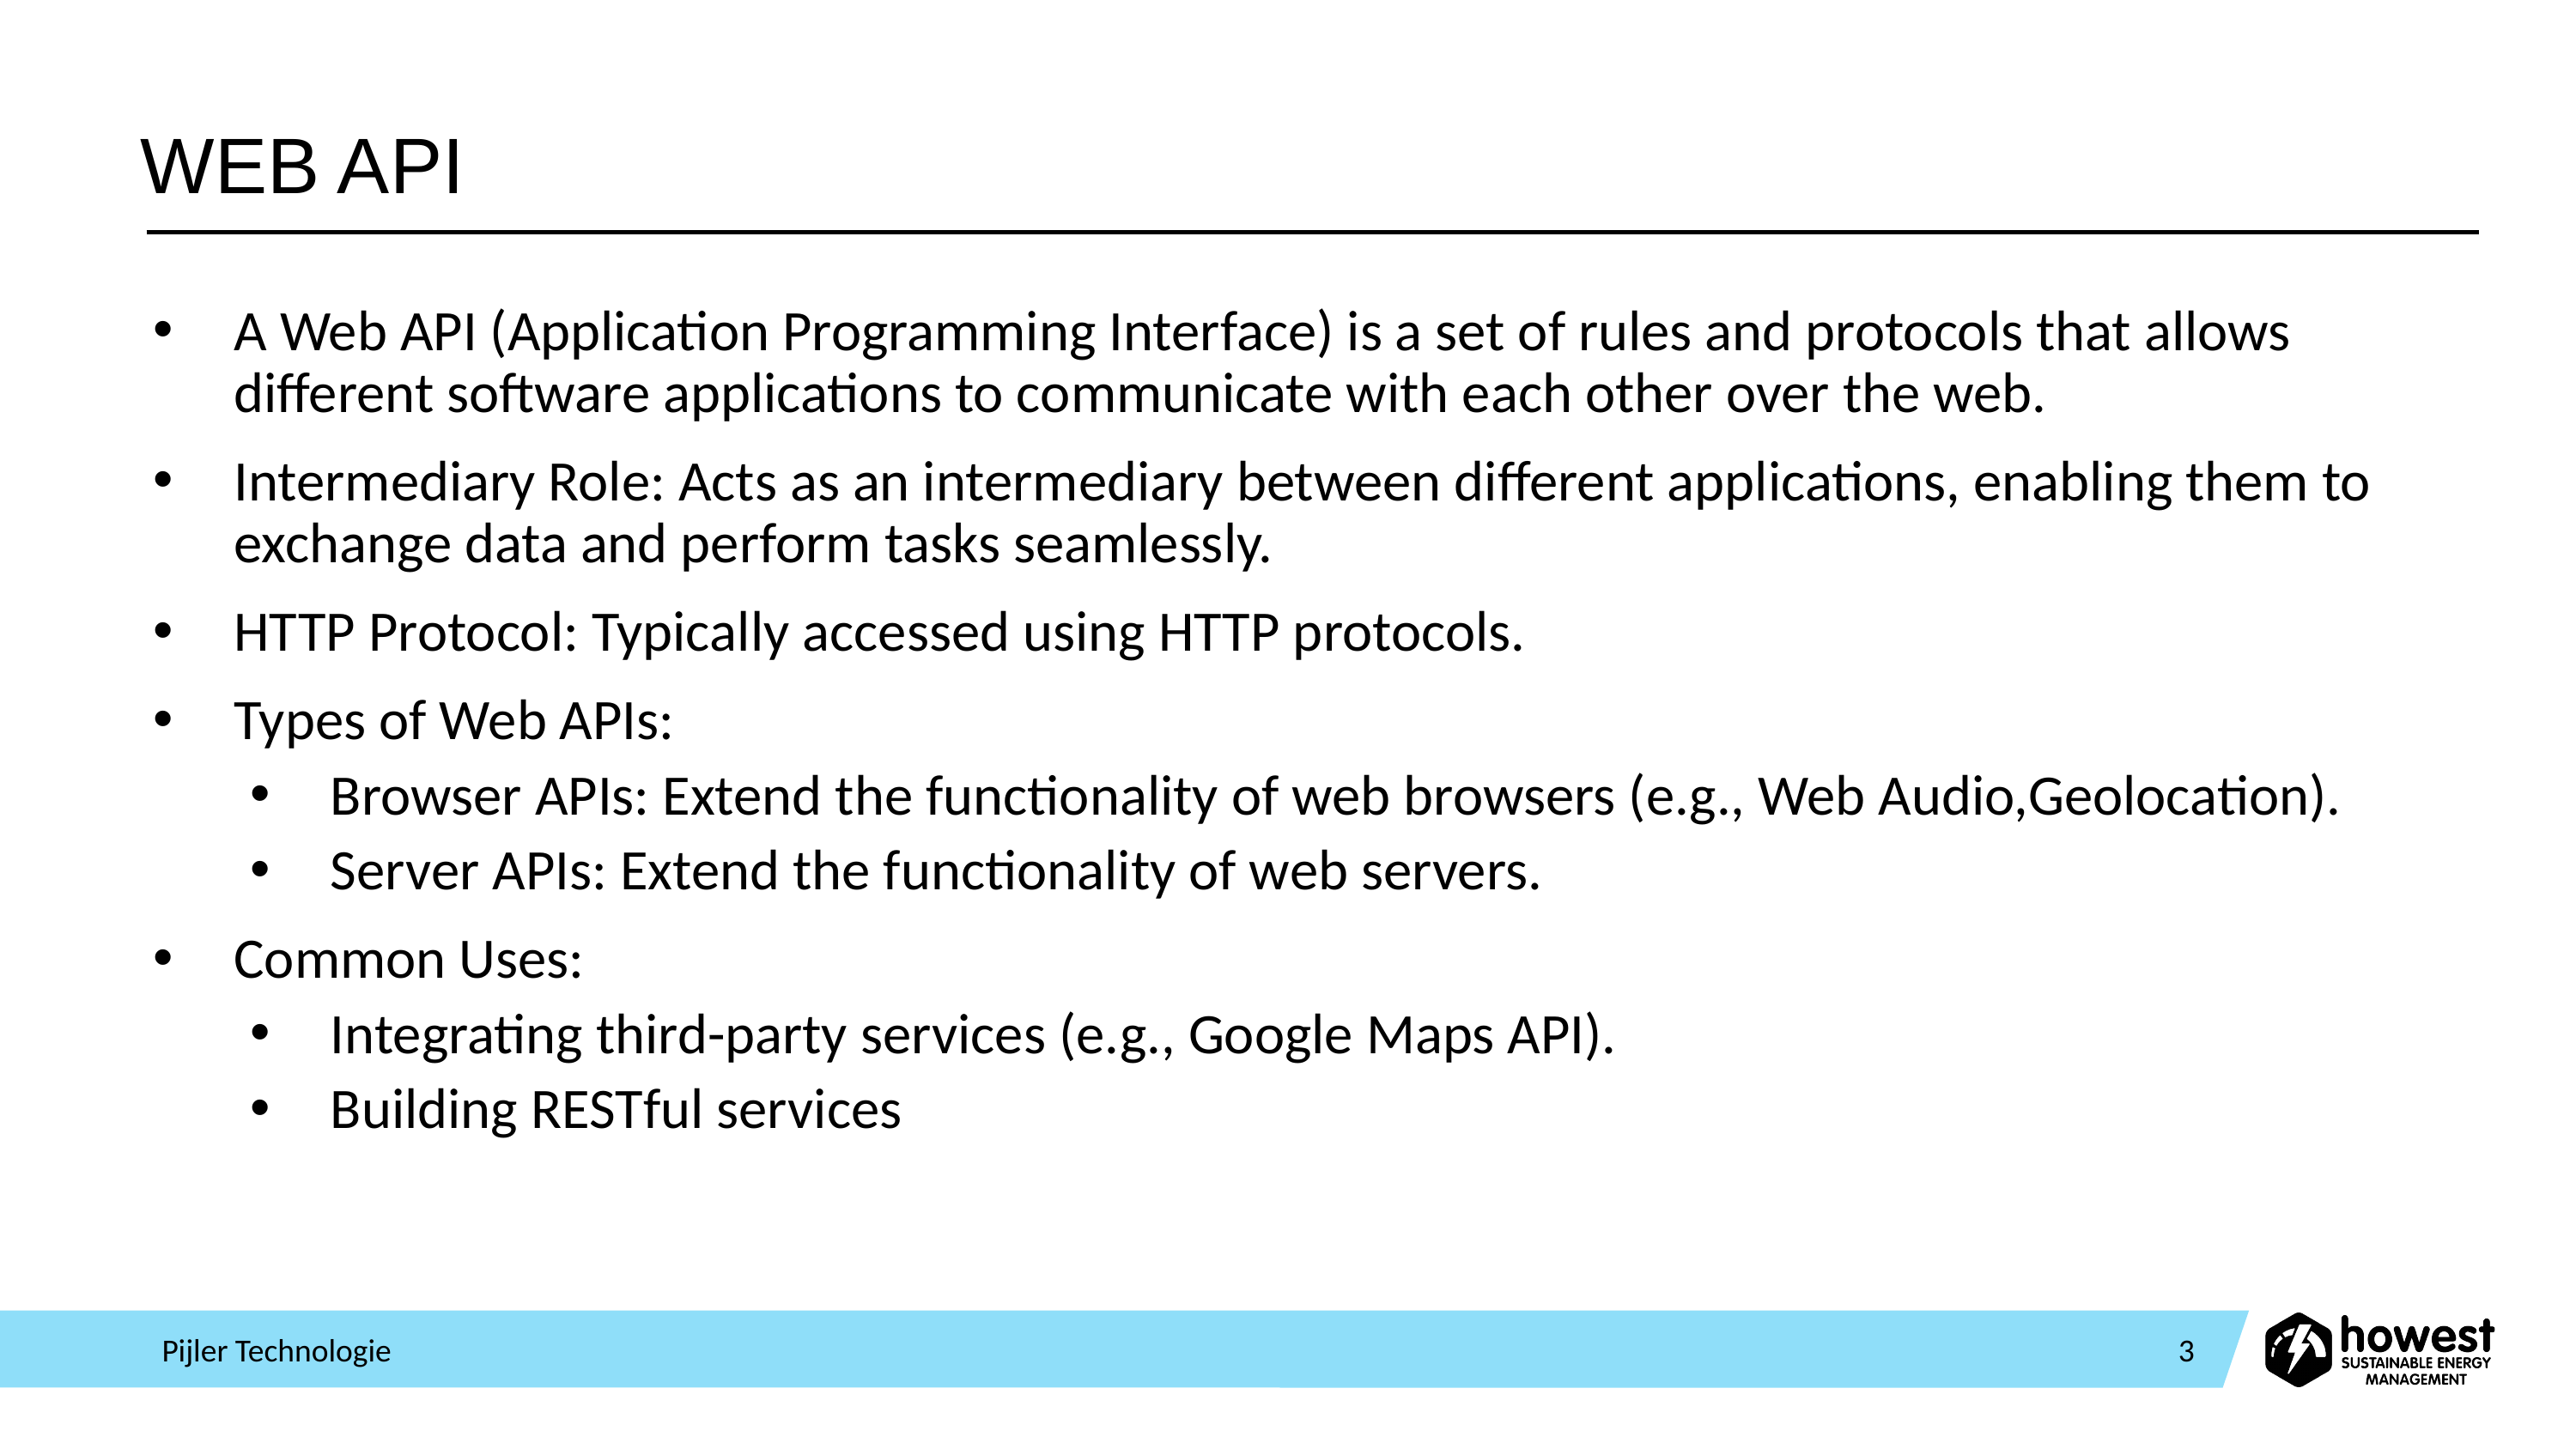

# WEB API
A Web API (Application Programming Interface) is a set of rules and protocols that allows different software applications to communicate with each other over the web.
Intermediary Role: Acts as an intermediary between different applications, enabling them to exchange data and perform tasks seamlessly.
HTTP Protocol: Typically accessed using HTTP protocols.
Types of Web APIs:
Browser APIs: Extend the functionality of web browsers (e.g., Web Audio,Geolocation).
Server APIs: Extend the functionality of web servers.
Common Uses:
Integrating third-party services (e.g., Google Maps API).
Building RESTful services
Pijler Technologie
3